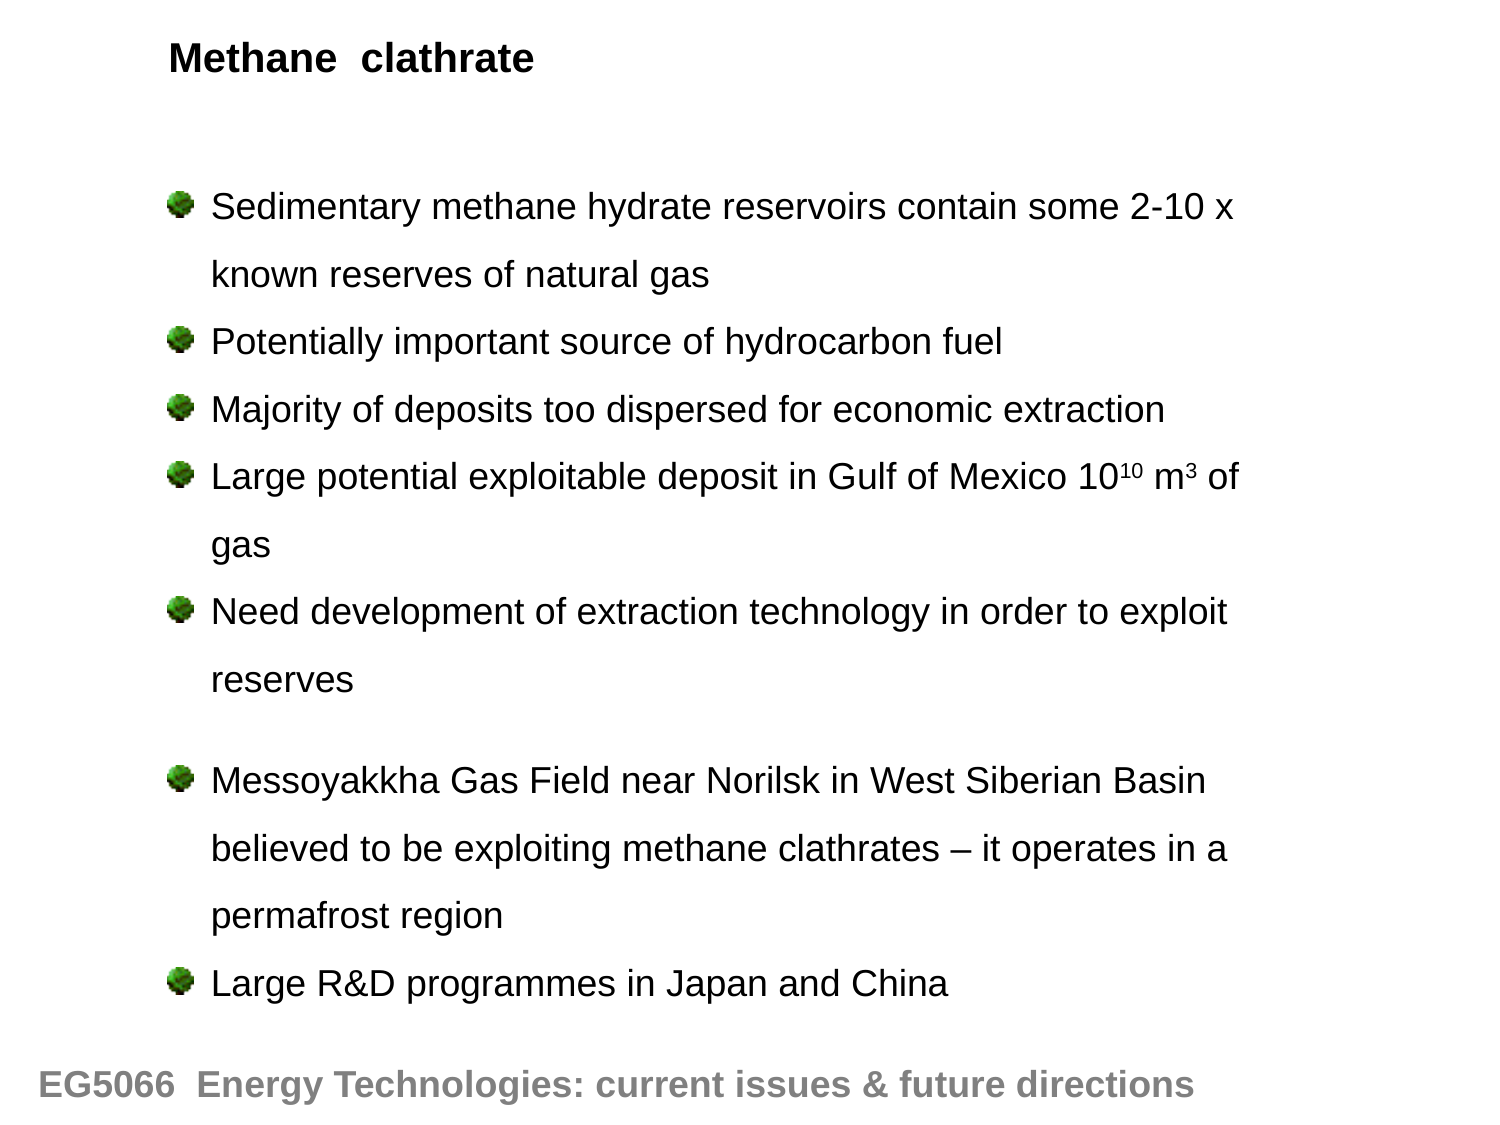

Methane  clathrate
Sedimentary methane hydrate reservoirs contain some 2-10 x known reserves of natural gas
Potentially important source of hydrocarbon fuel
Majority of deposits too dispersed for economic extraction
Large potential exploitable deposit in Gulf of Mexico 1010 m3 of gas
Need development of extraction technology in order to exploit reserves
Messoyakkha Gas Field near Norilsk in West Siberian Basin believed to be exploiting methane clathrates – it operates in a permafrost region
Large R&D programmes in Japan and China
EG5066  Energy Technologies: current issues & future directions